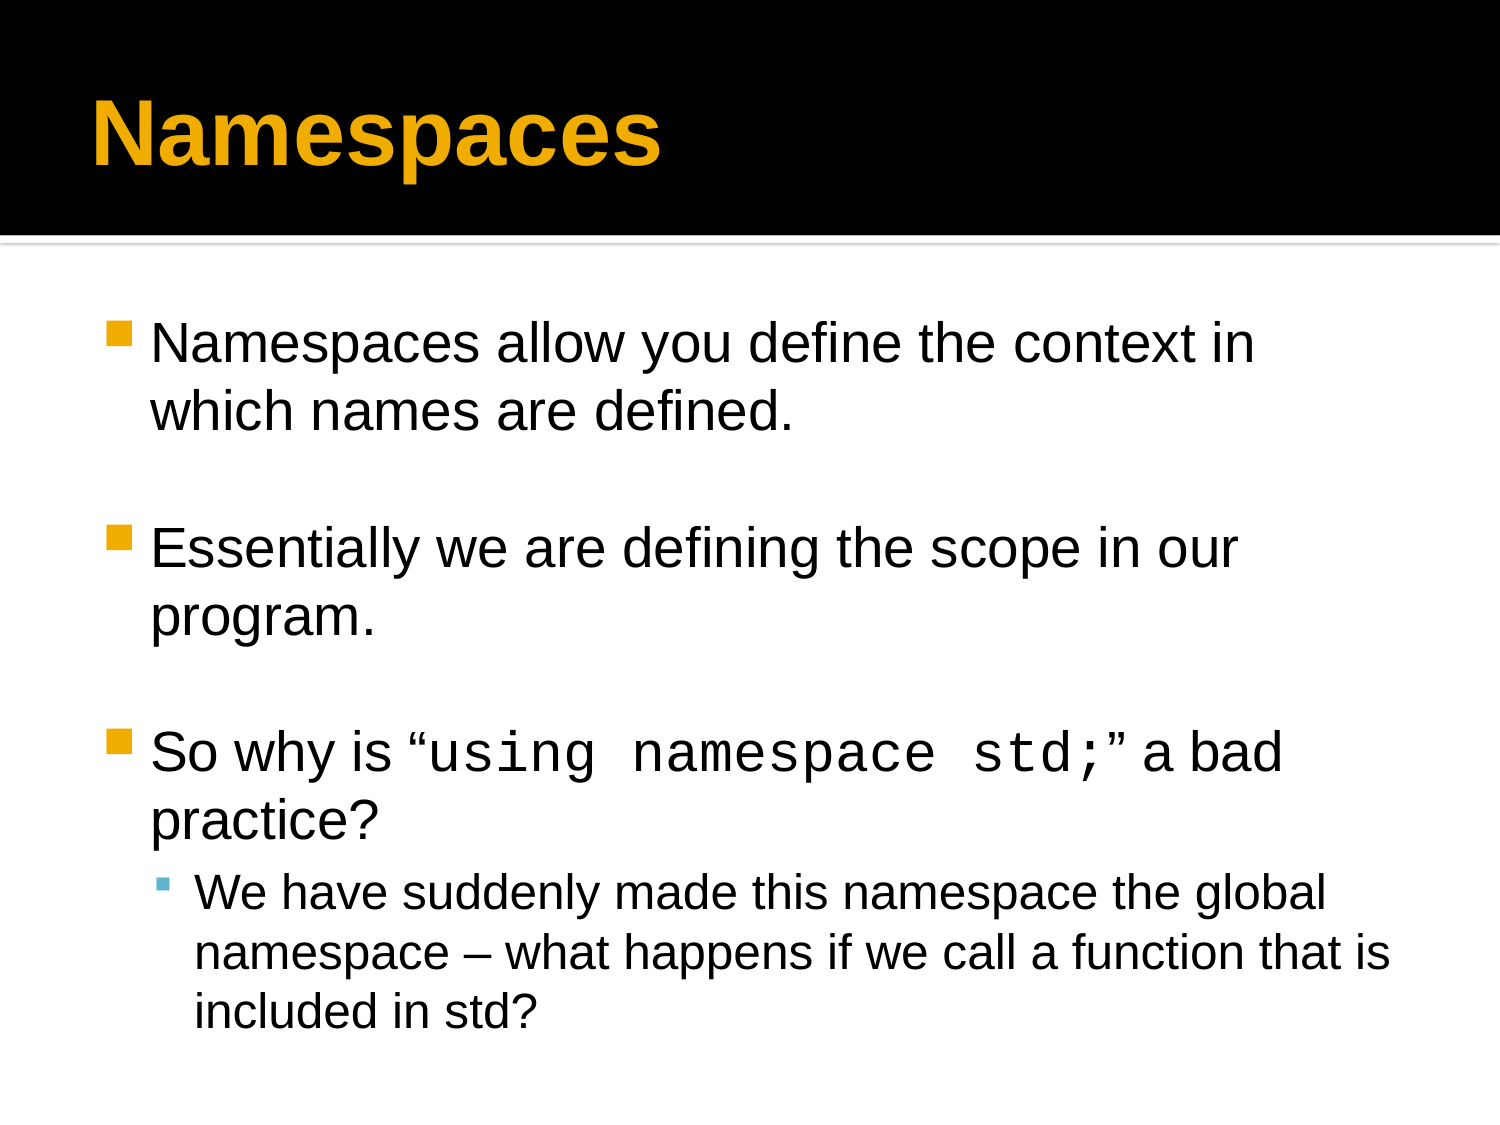

# Namespaces
Namespaces allow you define the context in which names are defined.

Essentially we are defining the scope in our program.

So why is “using namespace std;” a bad practice?
We have suddenly made this namespace the global namespace – what happens if we call a function that is included in std?